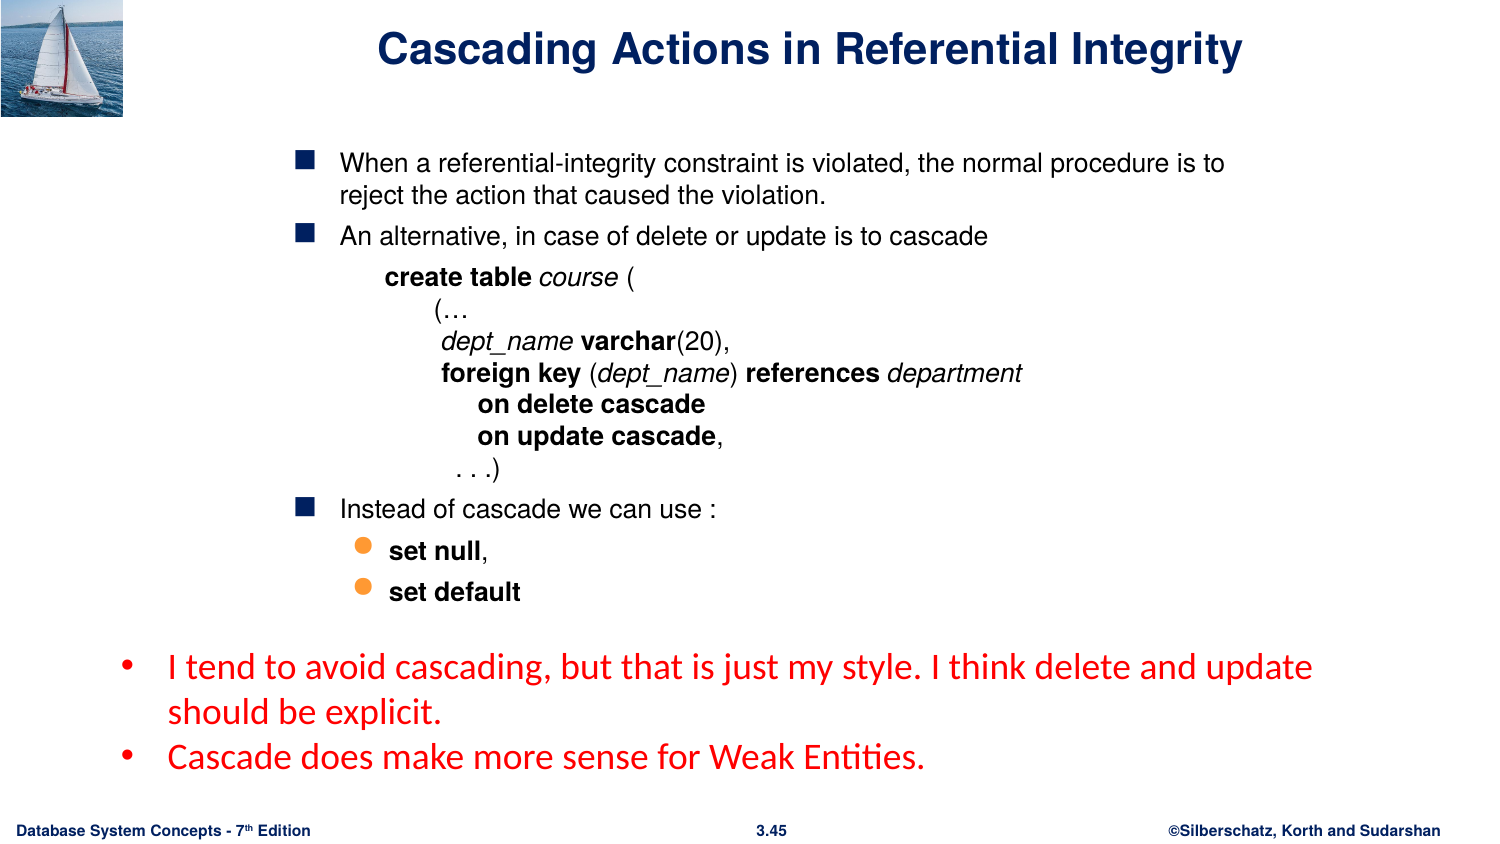

# Cascading Actions in Referential Integrity
When a referential-integrity constraint is violated, the normal procedure is to reject the action that caused the violation.
An alternative, in case of delete or update is to cascade
            create table course (
             (…
              dept_name varchar(20),
              foreign key (dept_name) references department
                   on delete cascade
                   on update cascade,
                . . .)
Instead of cascade we can use :
set null,
set default

I tend to avoid cascading, but that is just my style. I think delete and update
should be explicit.
Cascade does make more sense for Weak Entities.